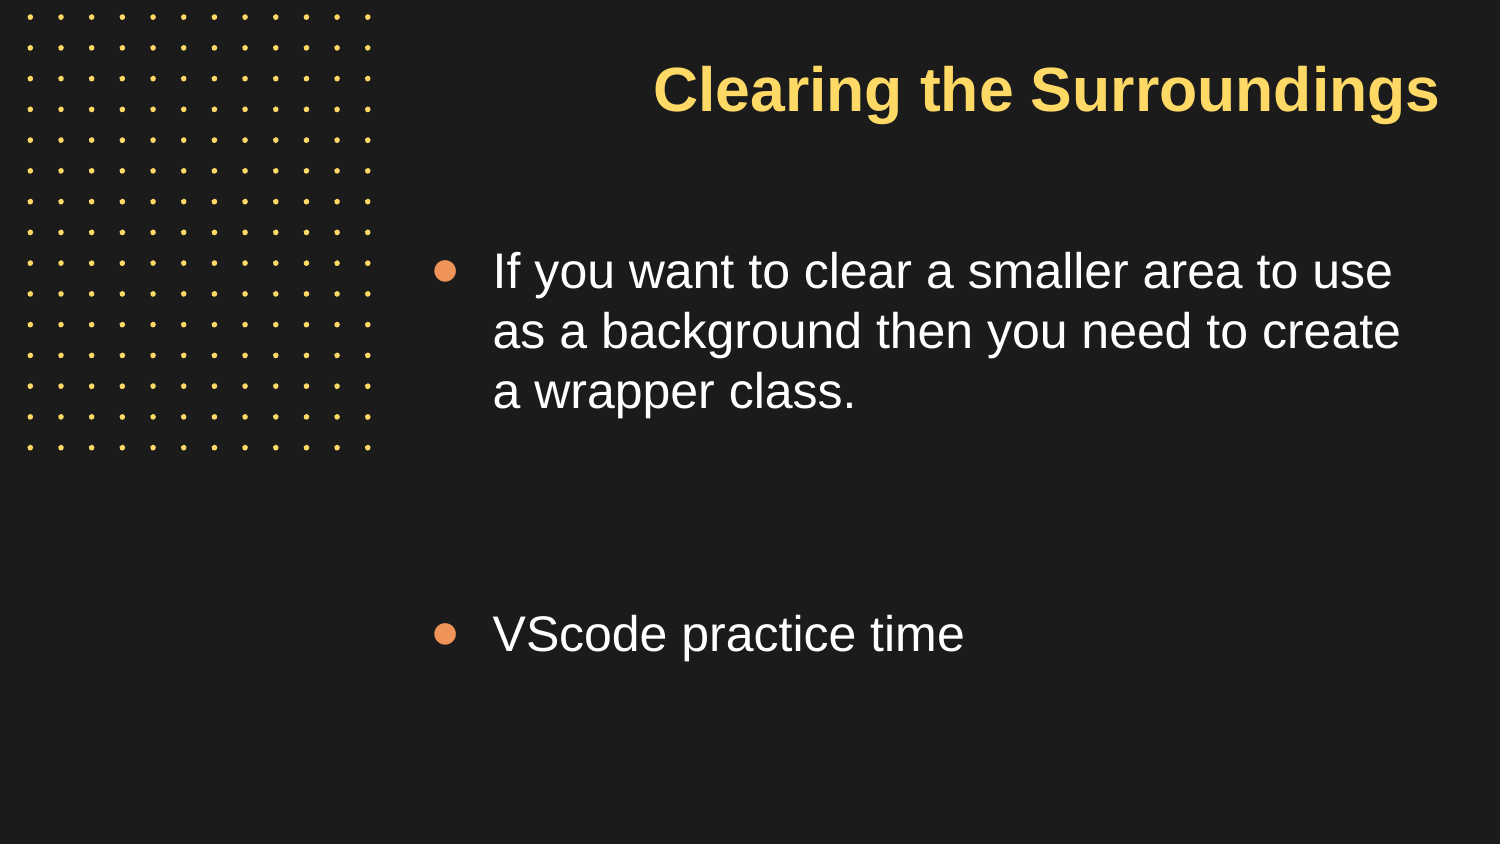

# Clearing the Surroundings
If you want to clear a smaller area to use as a background then you need to create a wrapper class.

VScode practice time